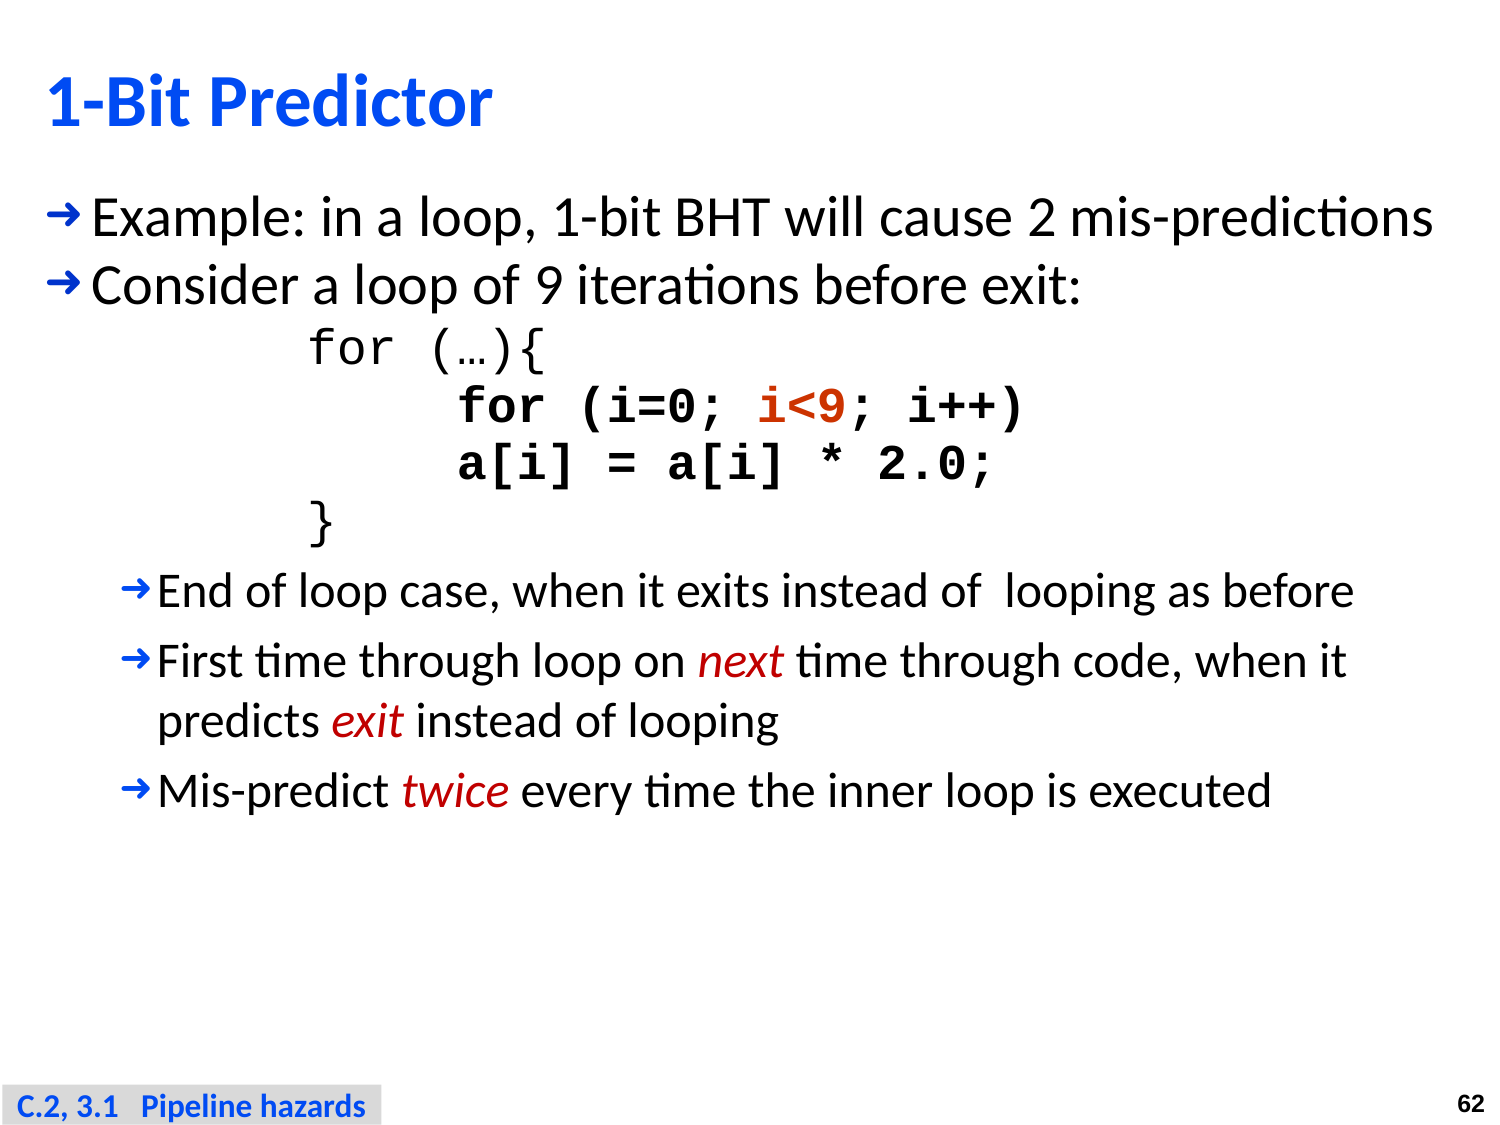

# 1-Bit Predictor
Example: in a loop, 1-bit BHT will cause 2 mis-predictions
Consider a loop of 9 iterations before exit:
		for (…){
  		for (i=0; i<9; i++)
    		a[i] = a[i] * 2.0;
		}
End of loop case, when it exits instead of  looping as before
First time through loop on next time through code, when it predicts exit instead of looping
Mis-predict twice every time the inner loop is executed
C.2, 3.1   Pipeline hazards